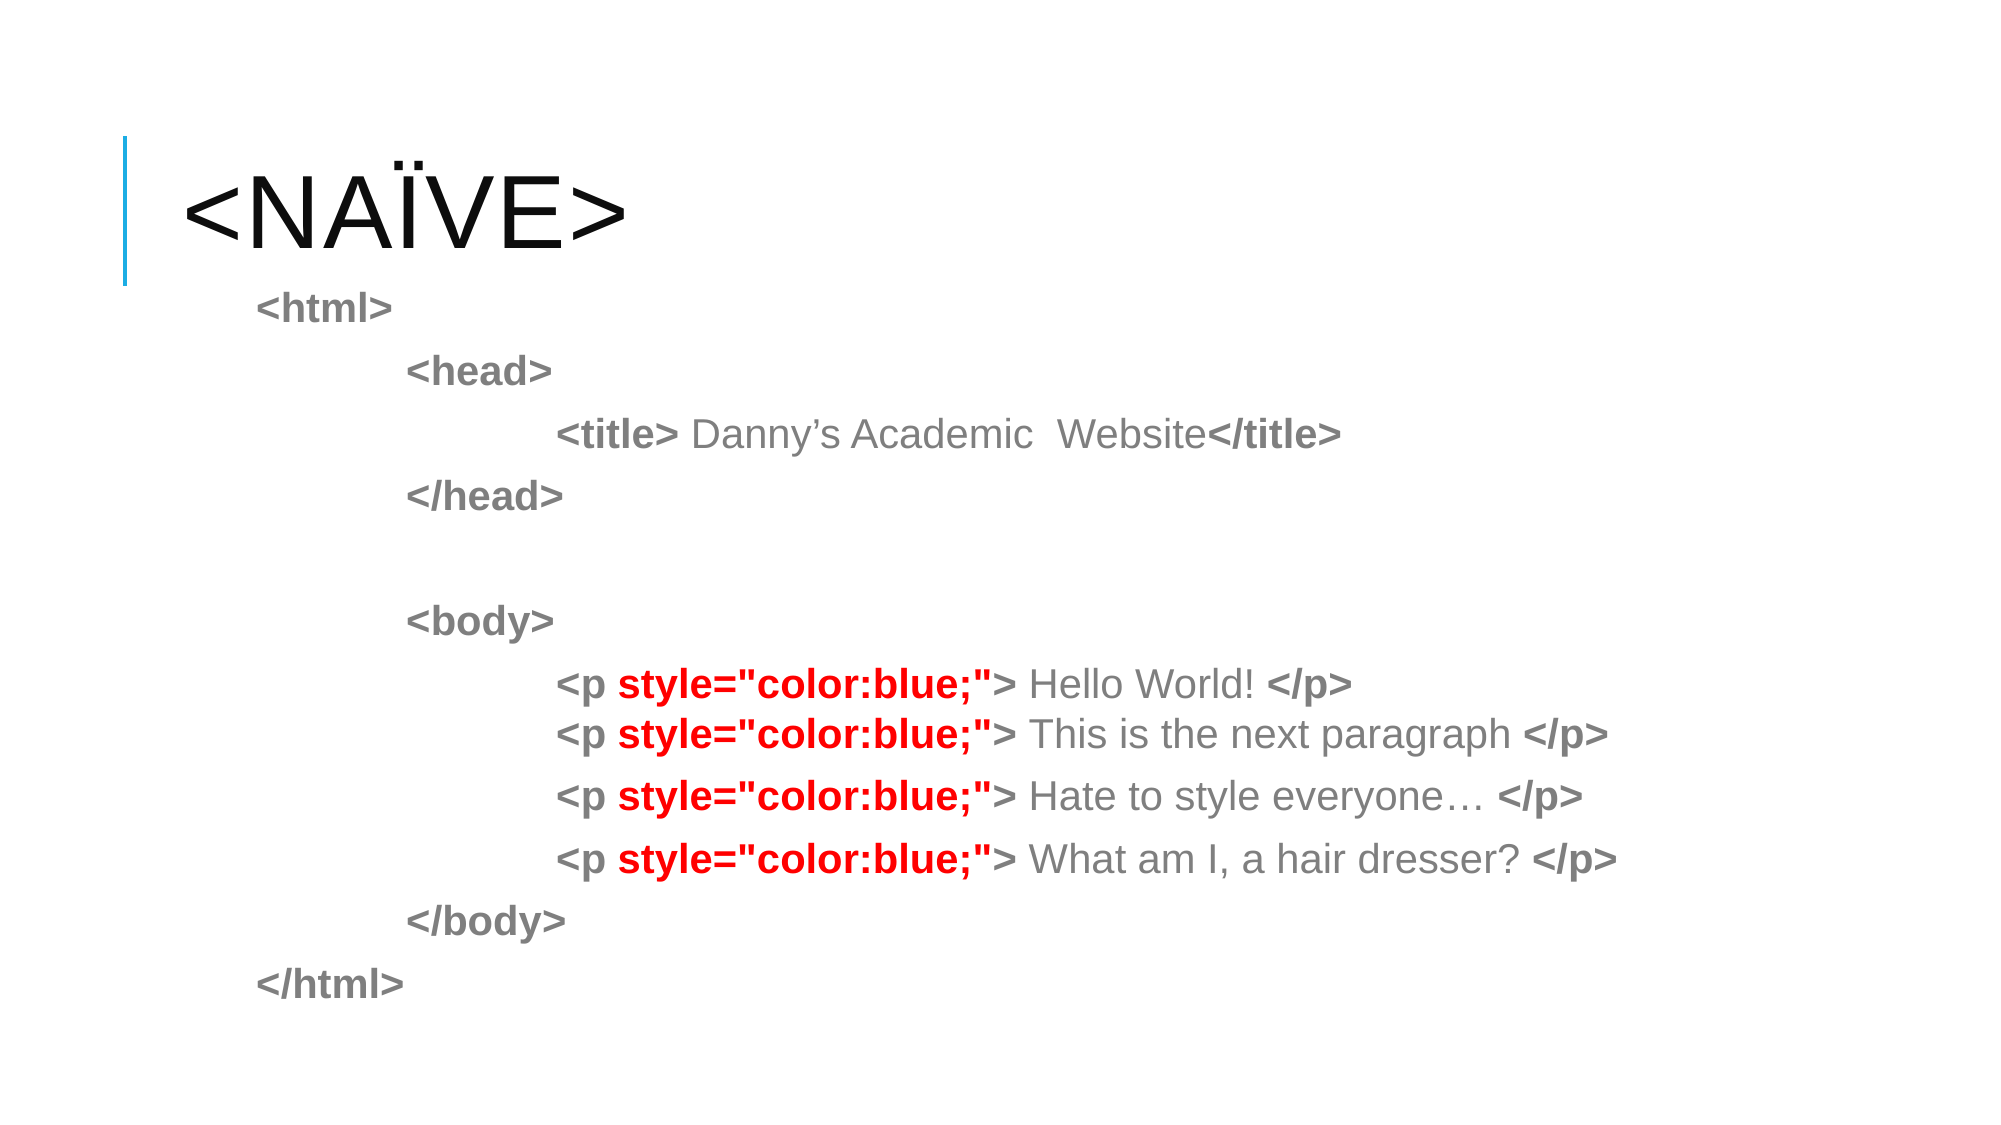

# <Naïve>
<html>
	<head>
		<title> Danny’s Academic  Website</title>
	</head>

	<body>
		<p style="color:blue;"> Hello World! </p>
		<p style="color:blue;"> This is the next paragraph </p>
		<p style="color:blue;"> Hate to style everyone… </p>
		<p style="color:blue;"> What am I, a hair dresser? </p>
	</body>
</html>